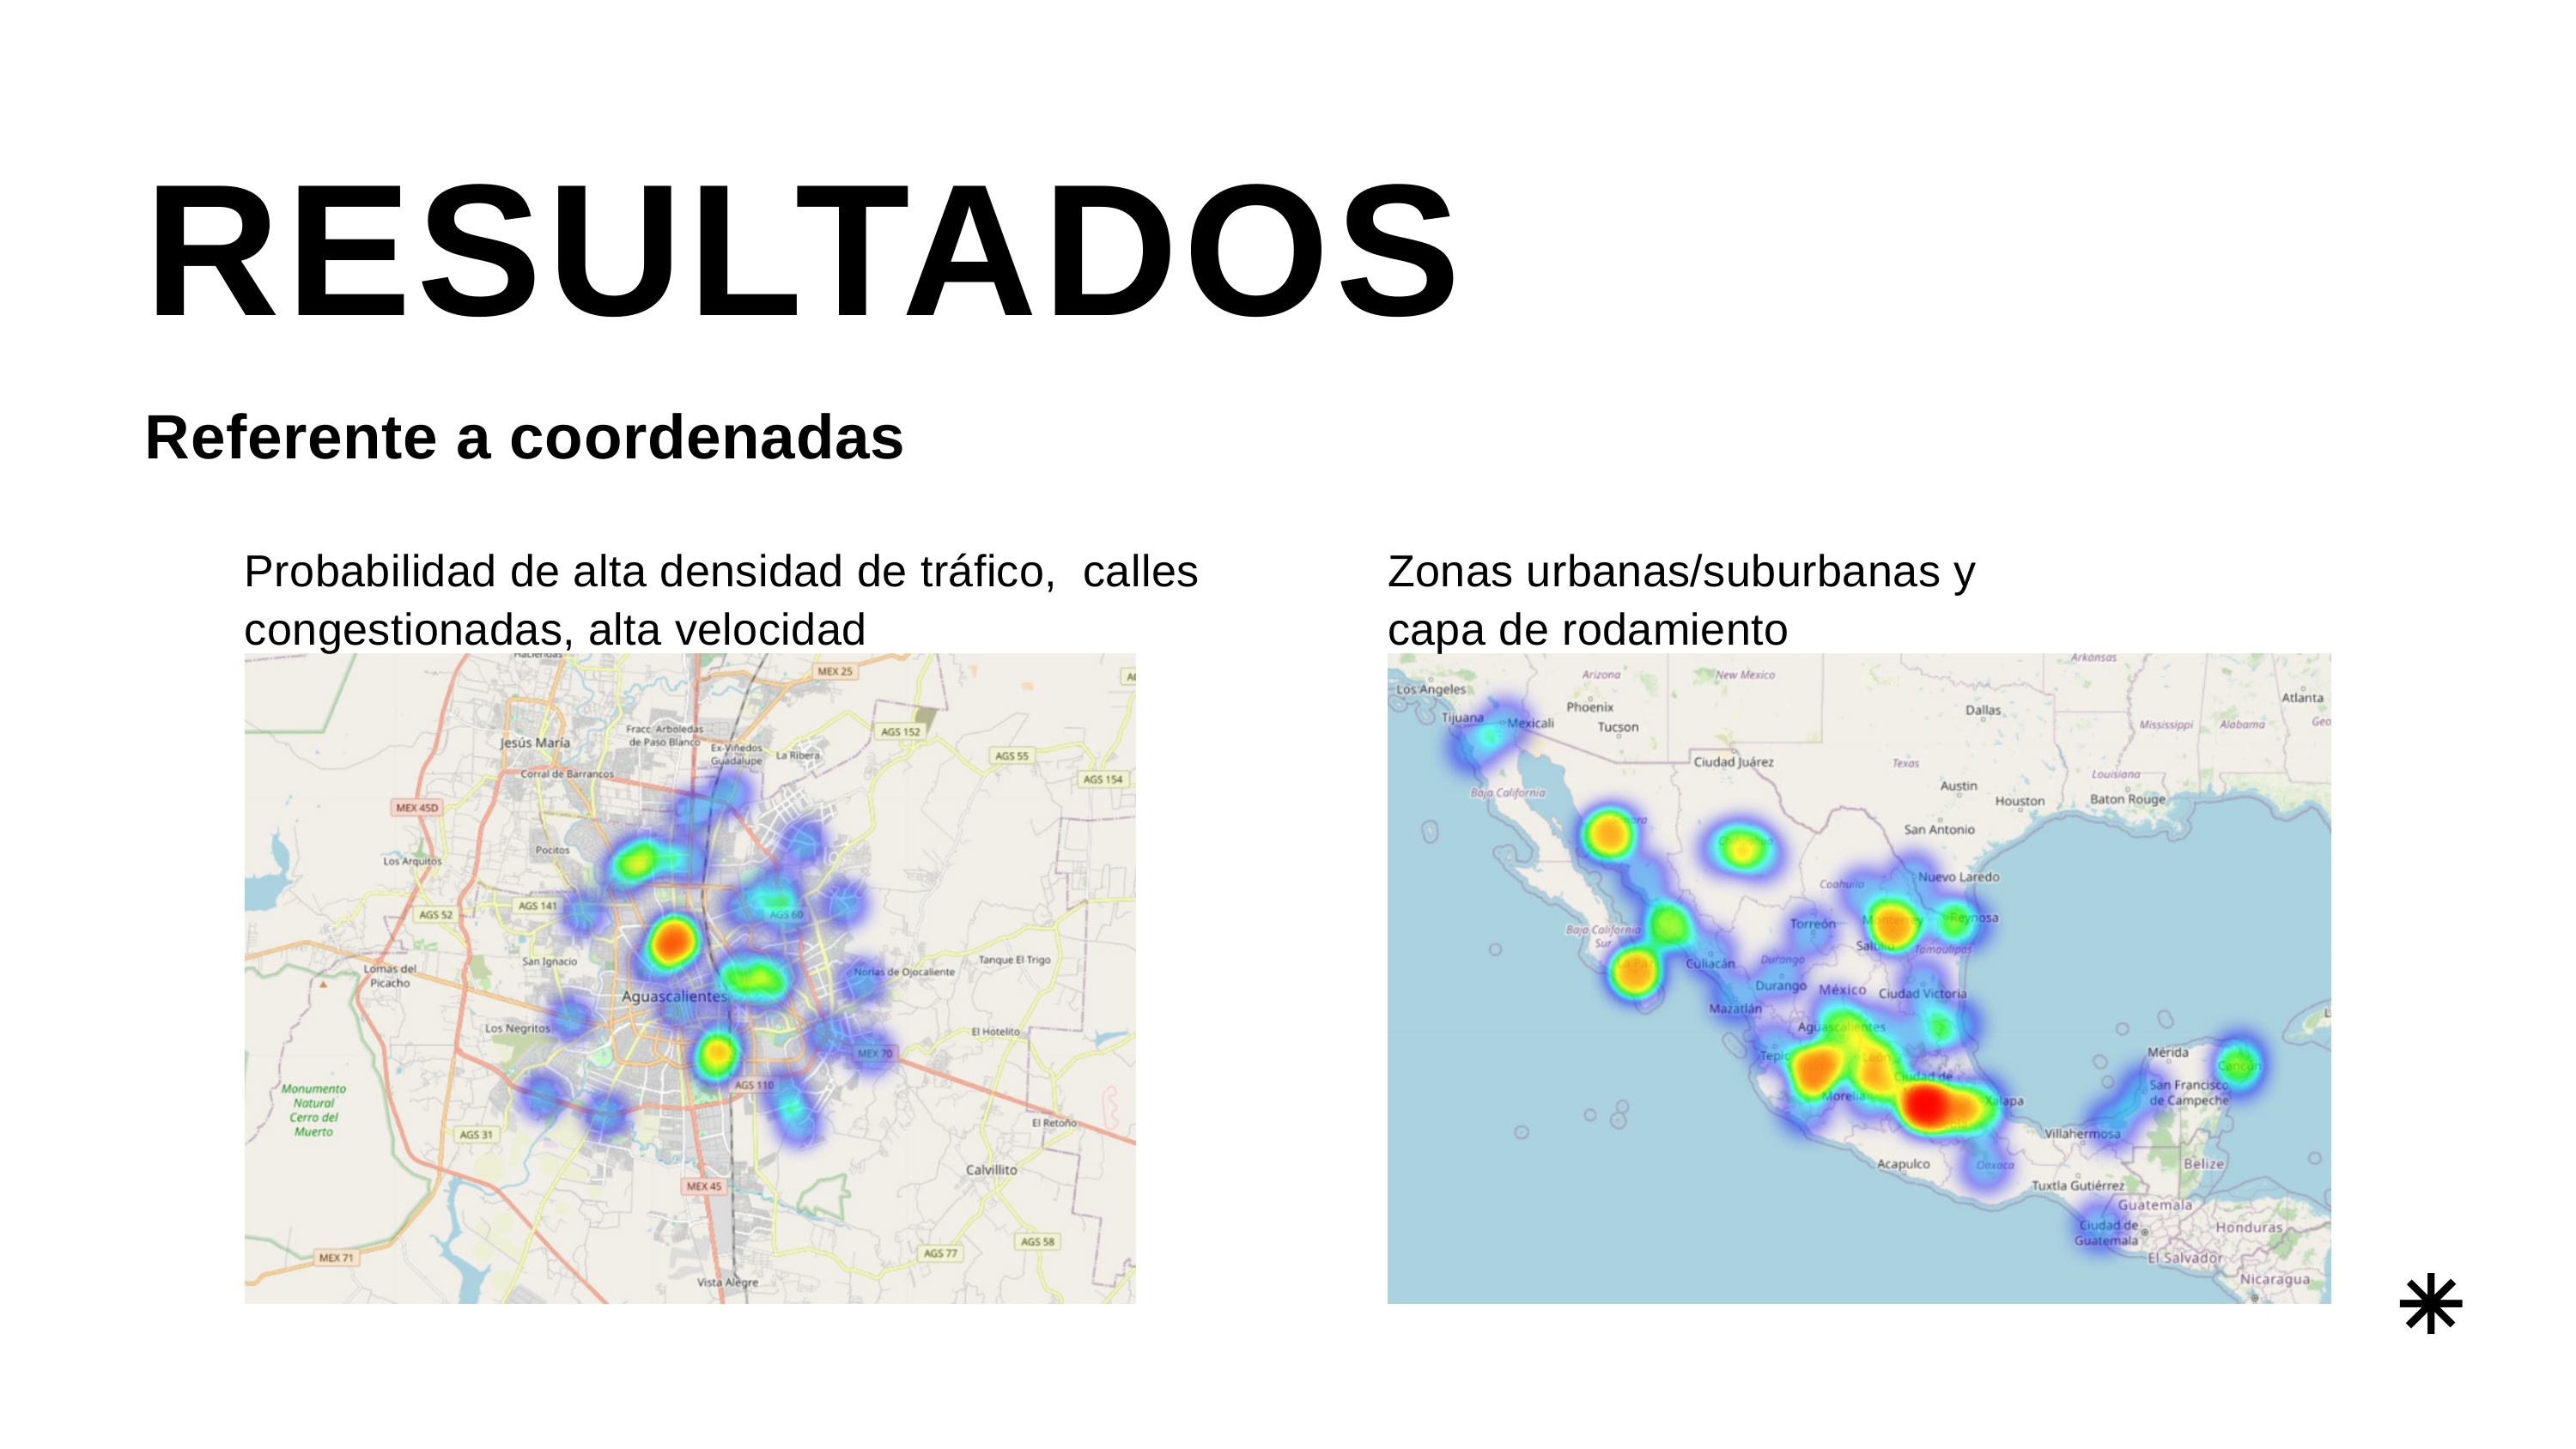

RESULTADOS
Referente a coordenadas
Probabilidad de alta densidad de tráfico,  calles congestionadas, alta velocidad
Zonas urbanas/suburbanas y capa de rodamiento